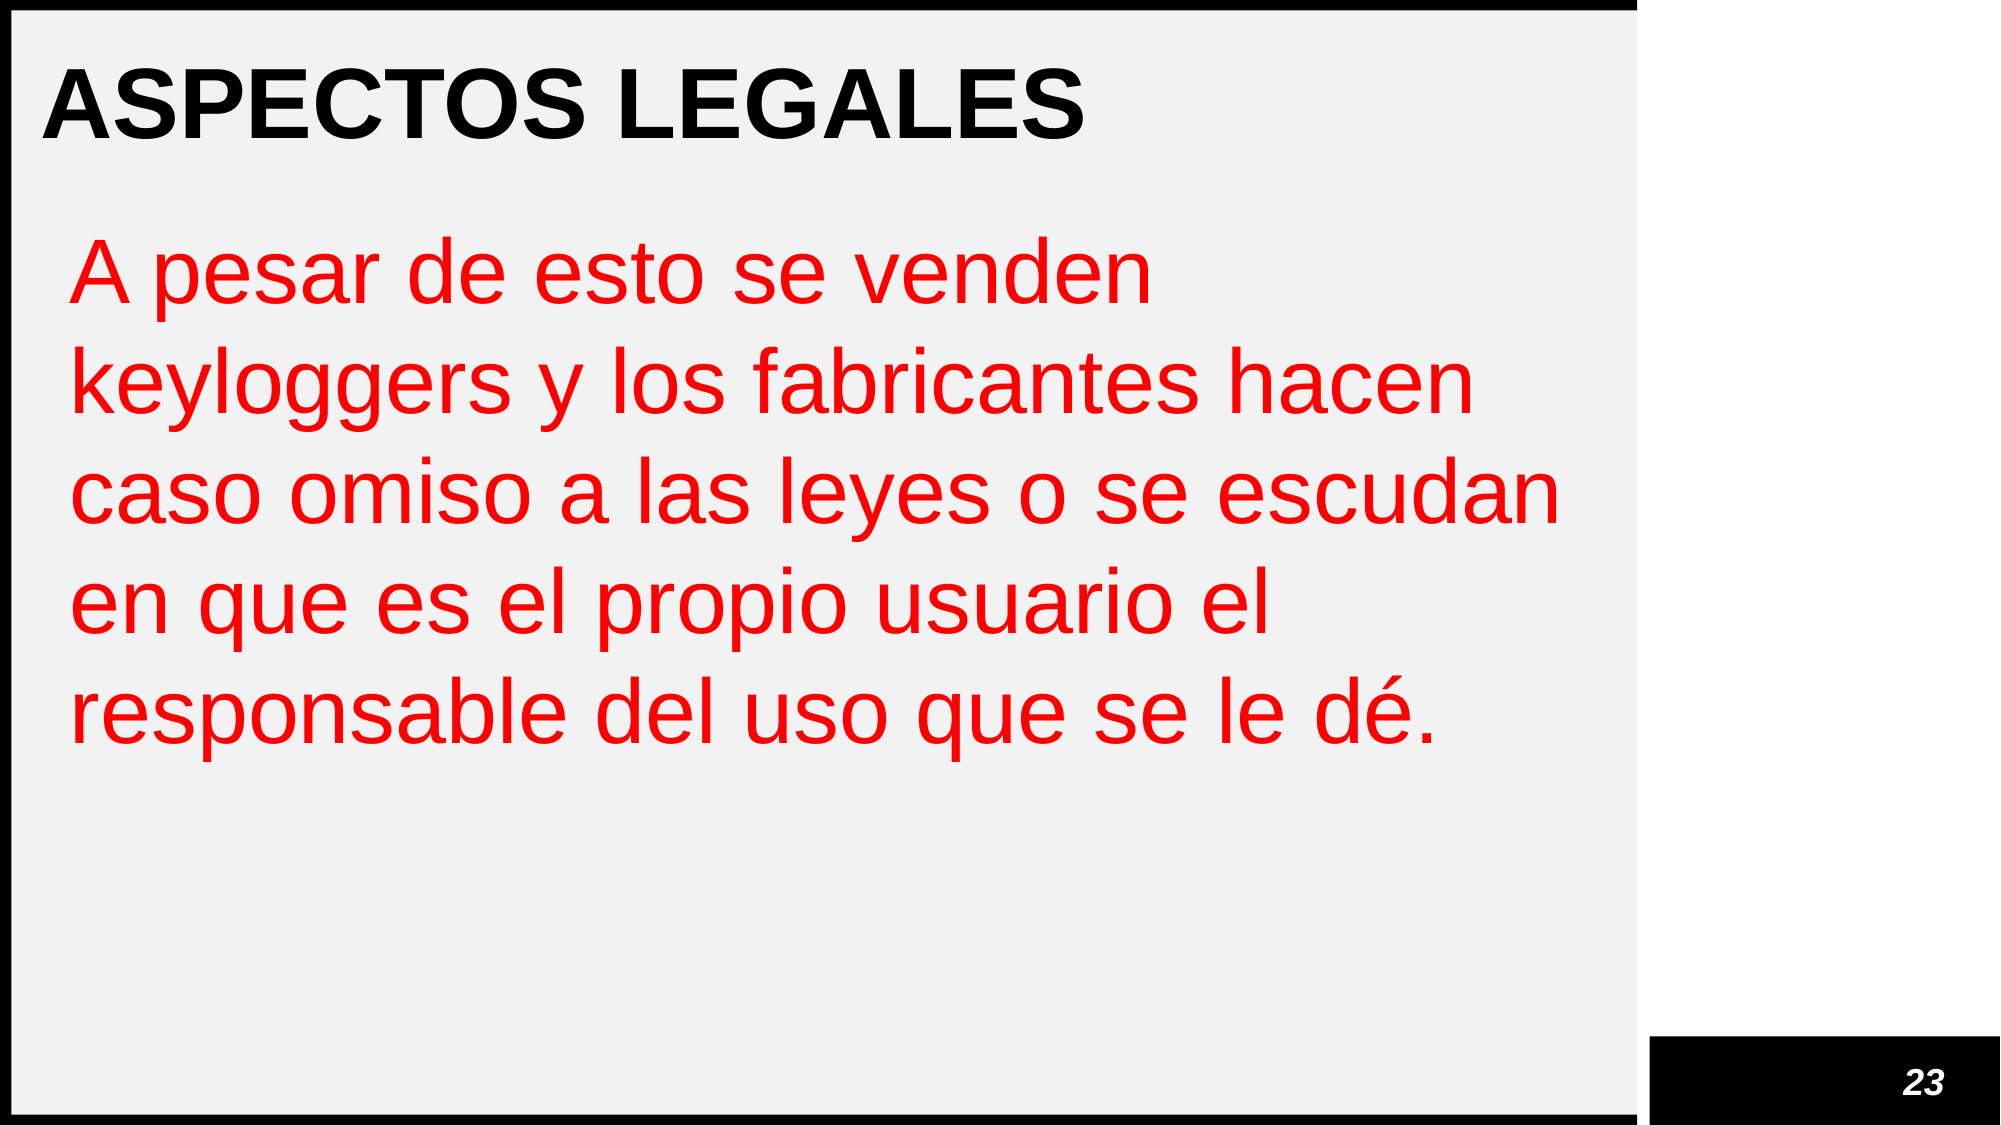

ASPECTOS LEGALES
A pesar de esto se venden keyloggers y los fabricantes hacen caso omiso a las leyes o se escudan en que es el propio usuario el responsable del uso que se le dé.
23